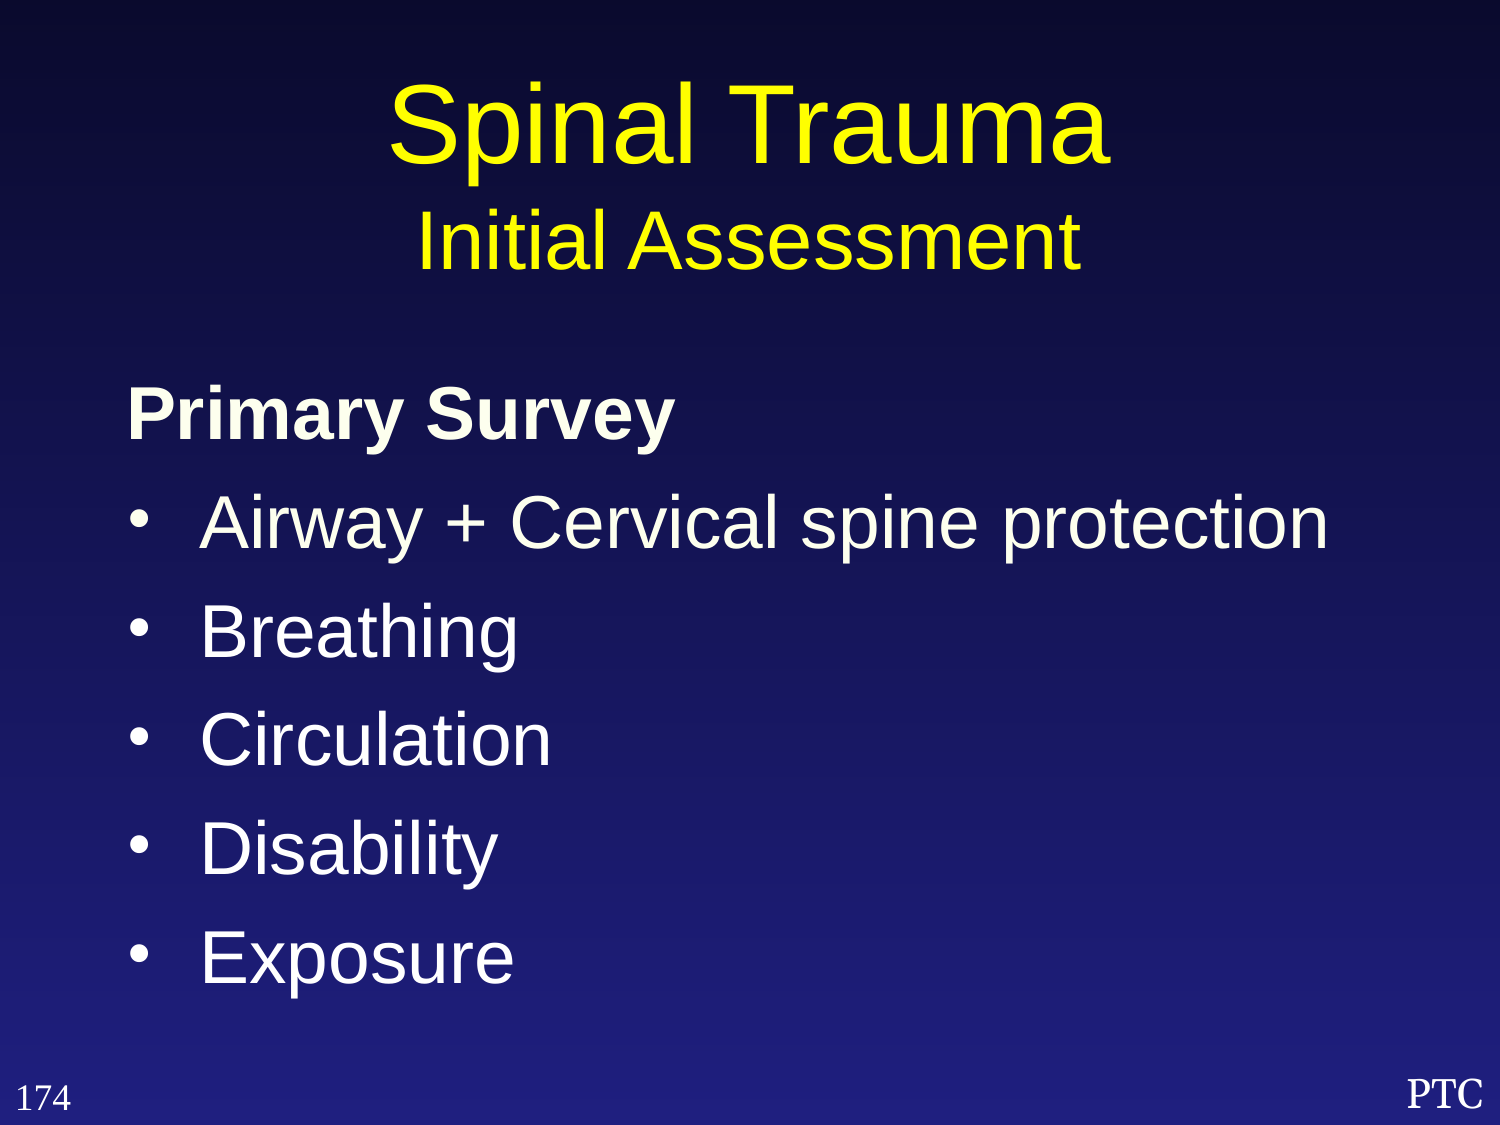

Spinal Trauma
Initial Assessment
Primary Survey
Airway + Cervical spine protection
Breathing
Circulation
Disability
Exposure
174